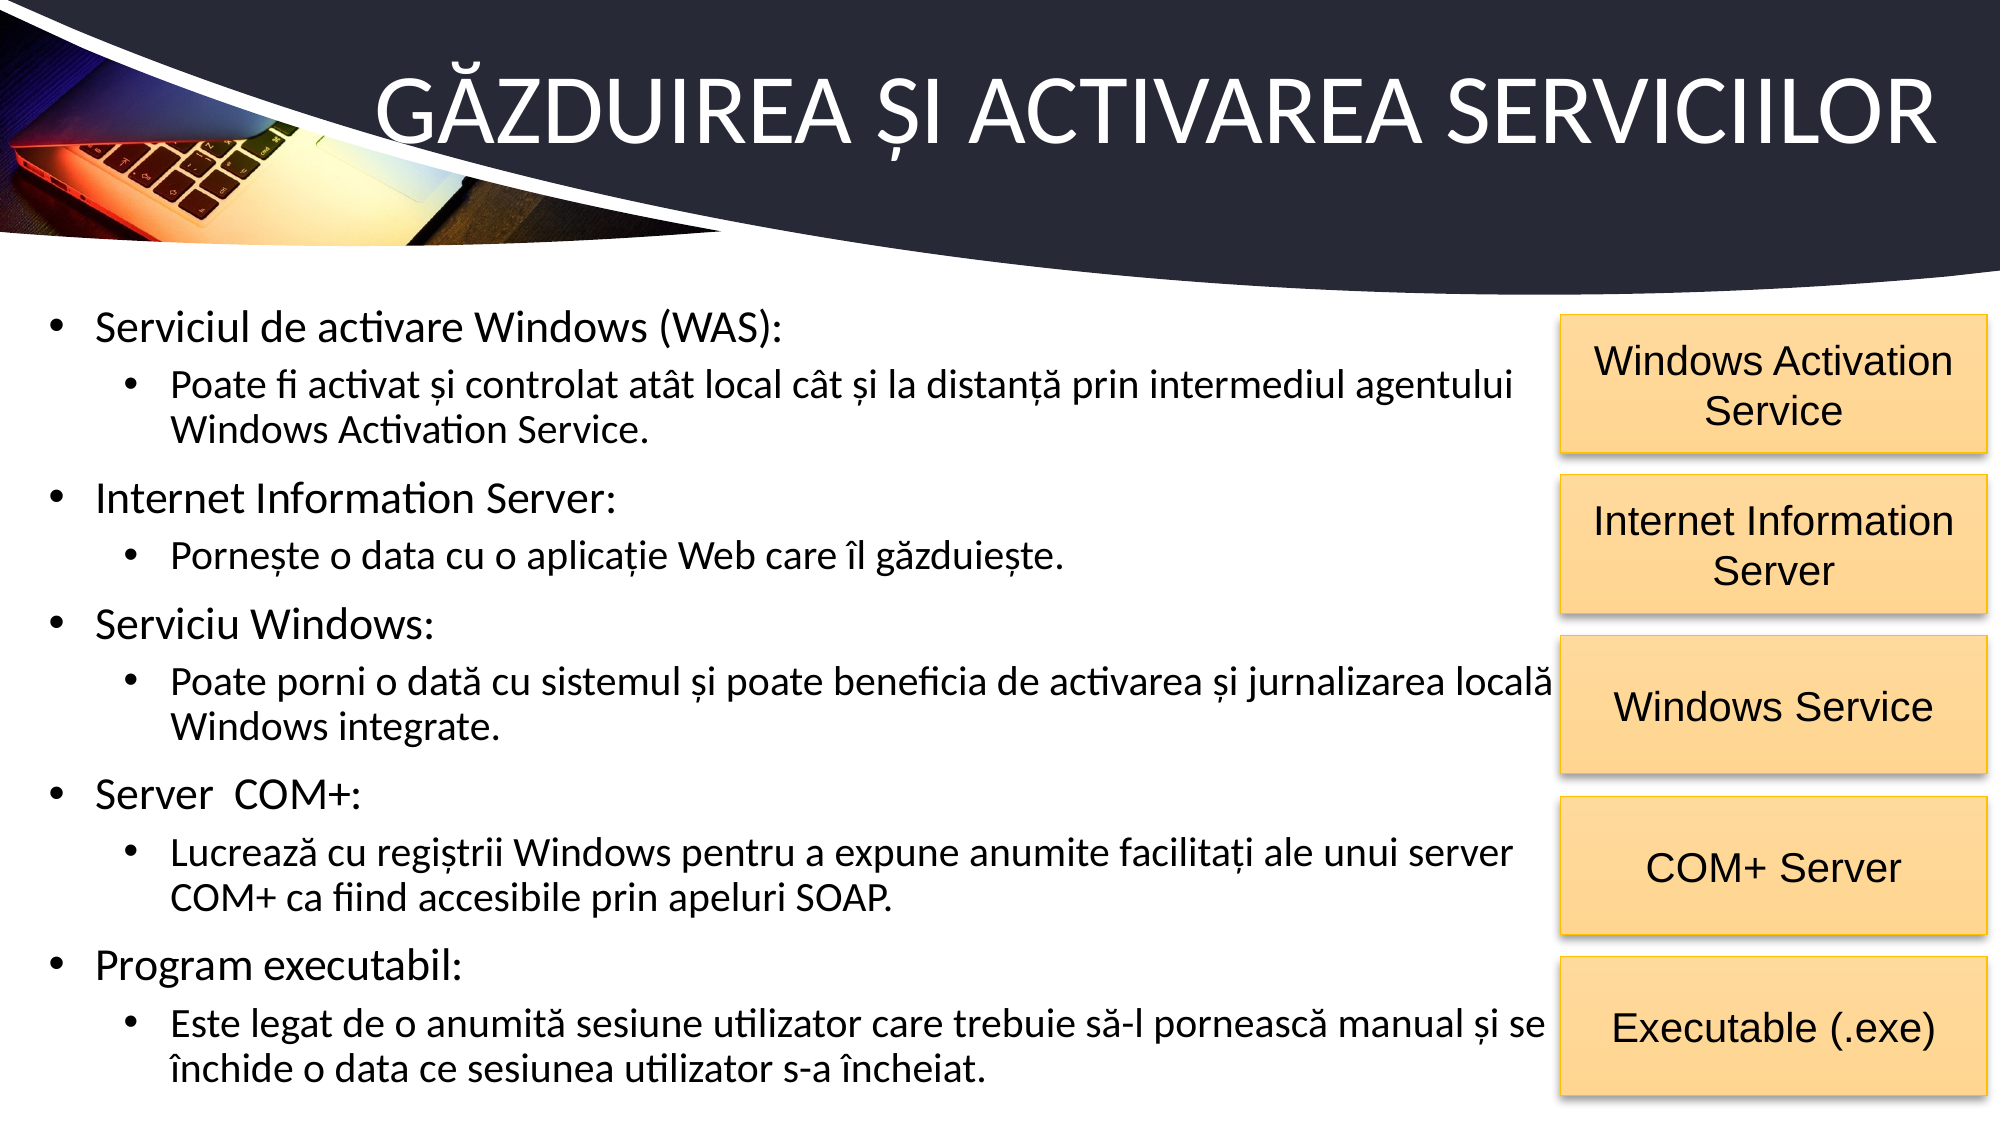

# Găzduirea și activarea serviciilor
Serviciul de activare Windows (WAS):
Poate fi activat și controlat atât local cât și la distanță prin intermediul agentului Windows Activation Service.
Internet Information Server:
Pornește o data cu o aplicație Web care îl găzduiește.
Serviciu Windows:
Poate porni o dată cu sistemul și poate beneficia de activarea și jurnalizarea locală Windows integrate.
Server  COM+:
Lucrează cu regiștrii Windows pentru a expune anumite facilitați ale unui server COM+ ca fiind accesibile prin apeluri SOAP.
Program executabil:
Este legat de o anumită sesiune utilizator care trebuie să-l pornească manual și se închide o data ce sesiunea utilizator s-a încheiat.
Windows Activation
Service
Internet Information
Server
Windows Service
COM+ Server
Executable (.exe)